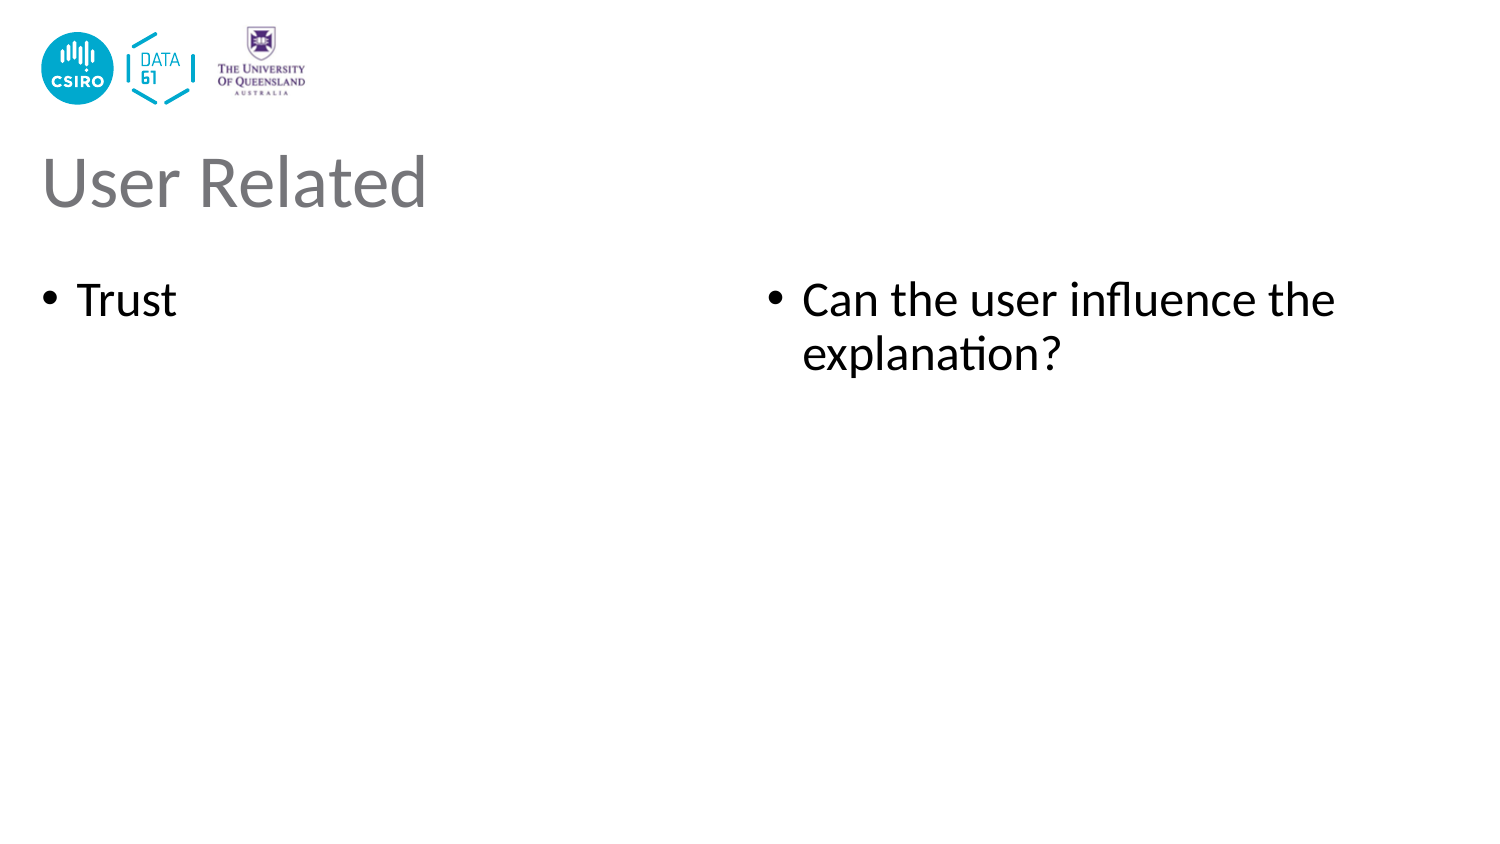

# User Related
Trust
Can the user influence the explanation?